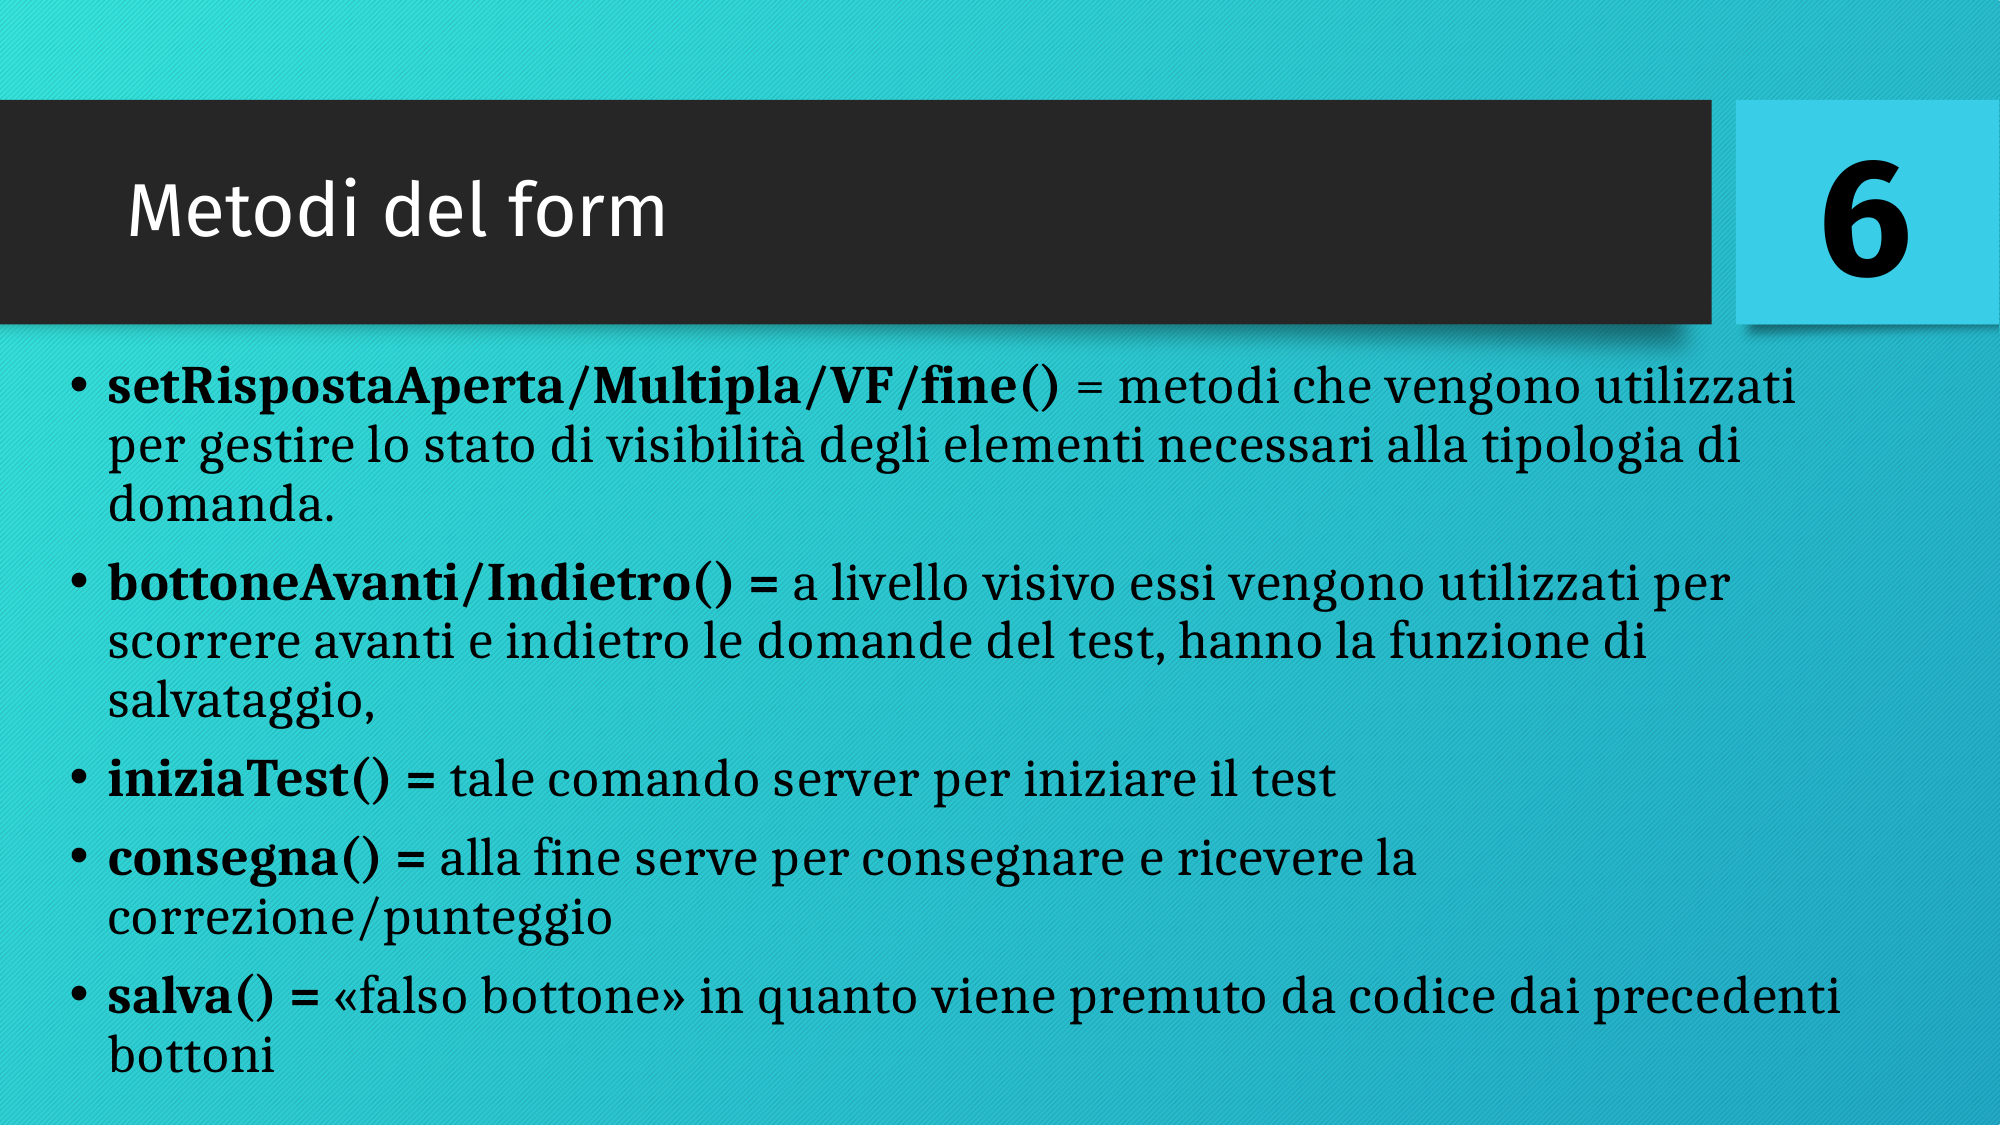

6
# Metodi del form
setRispostaAperta/Multipla/VF/fine() = metodi che vengono utilizzati per gestire lo stato di visibilità degli elementi necessari alla tipologia di domanda.
bottoneAvanti/Indietro() = a livello visivo essi vengono utilizzati per scorrere avanti e indietro le domande del test, hanno la funzione di salvataggio,
iniziaTest() = tale comando server per iniziare il test
consegna() = alla fine serve per consegnare e ricevere la correzione/punteggio
salva() = «falso bottone» in quanto viene premuto da codice dai precedenti bottoni